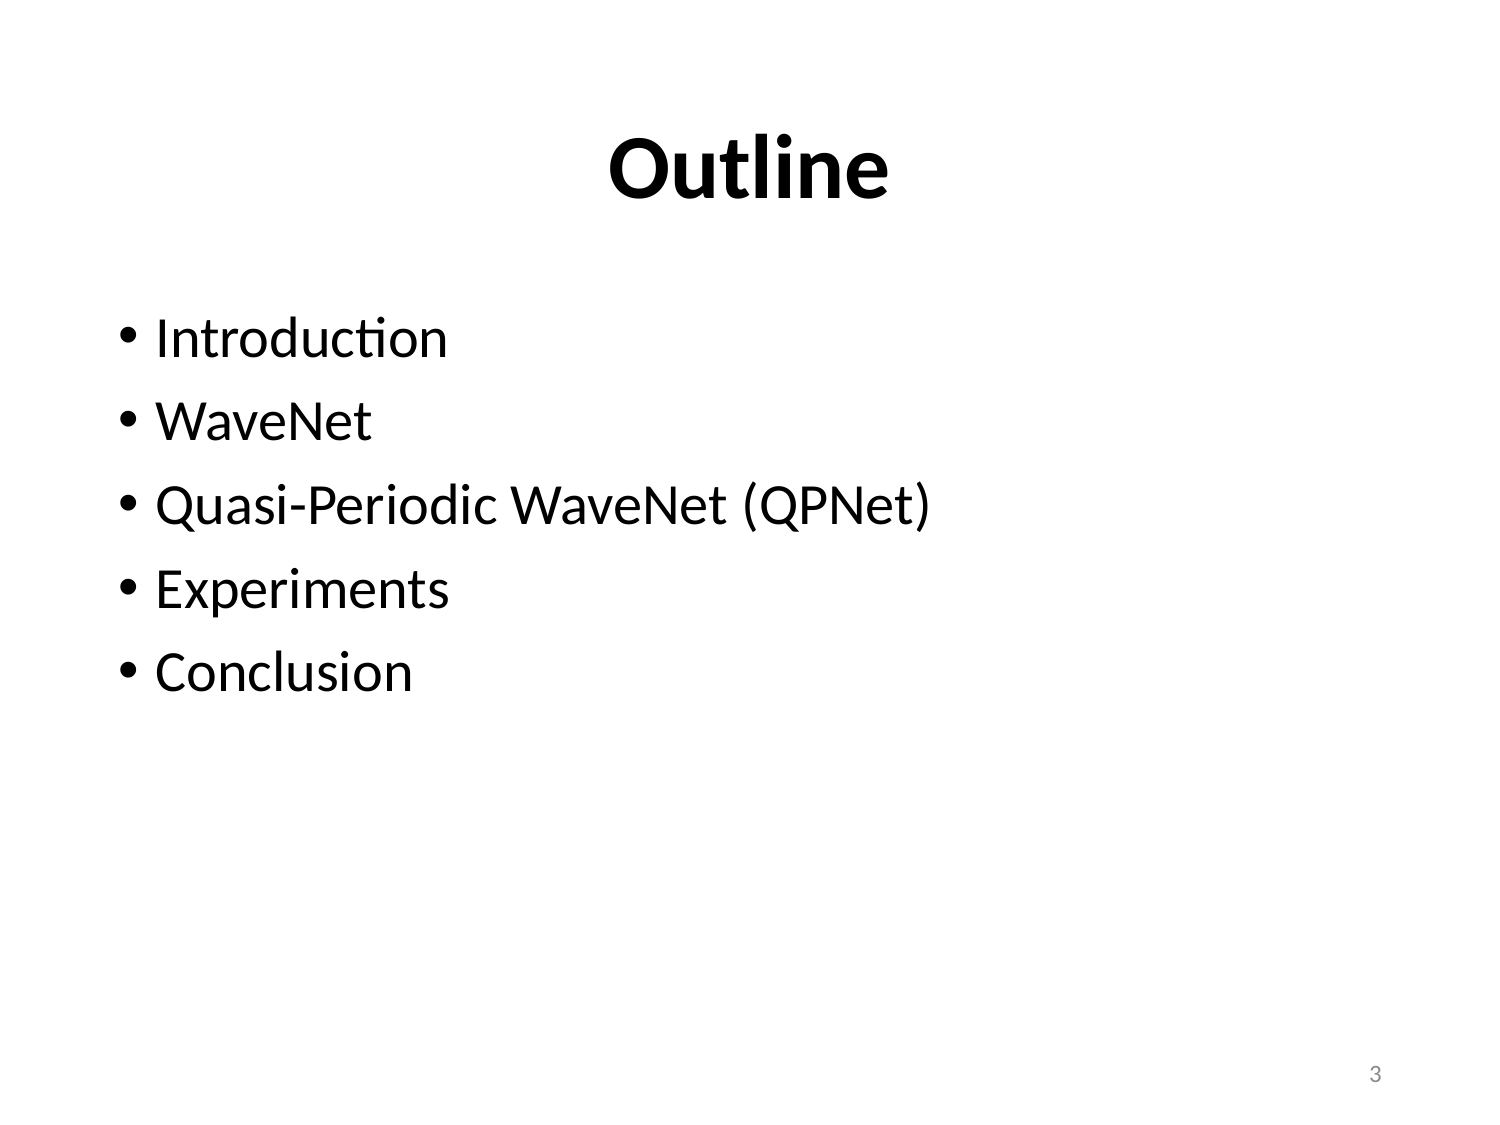

# Outline
Introduction
WaveNet
Quasi-Periodic WaveNet (QPNet)
Experiments
Conclusion

3